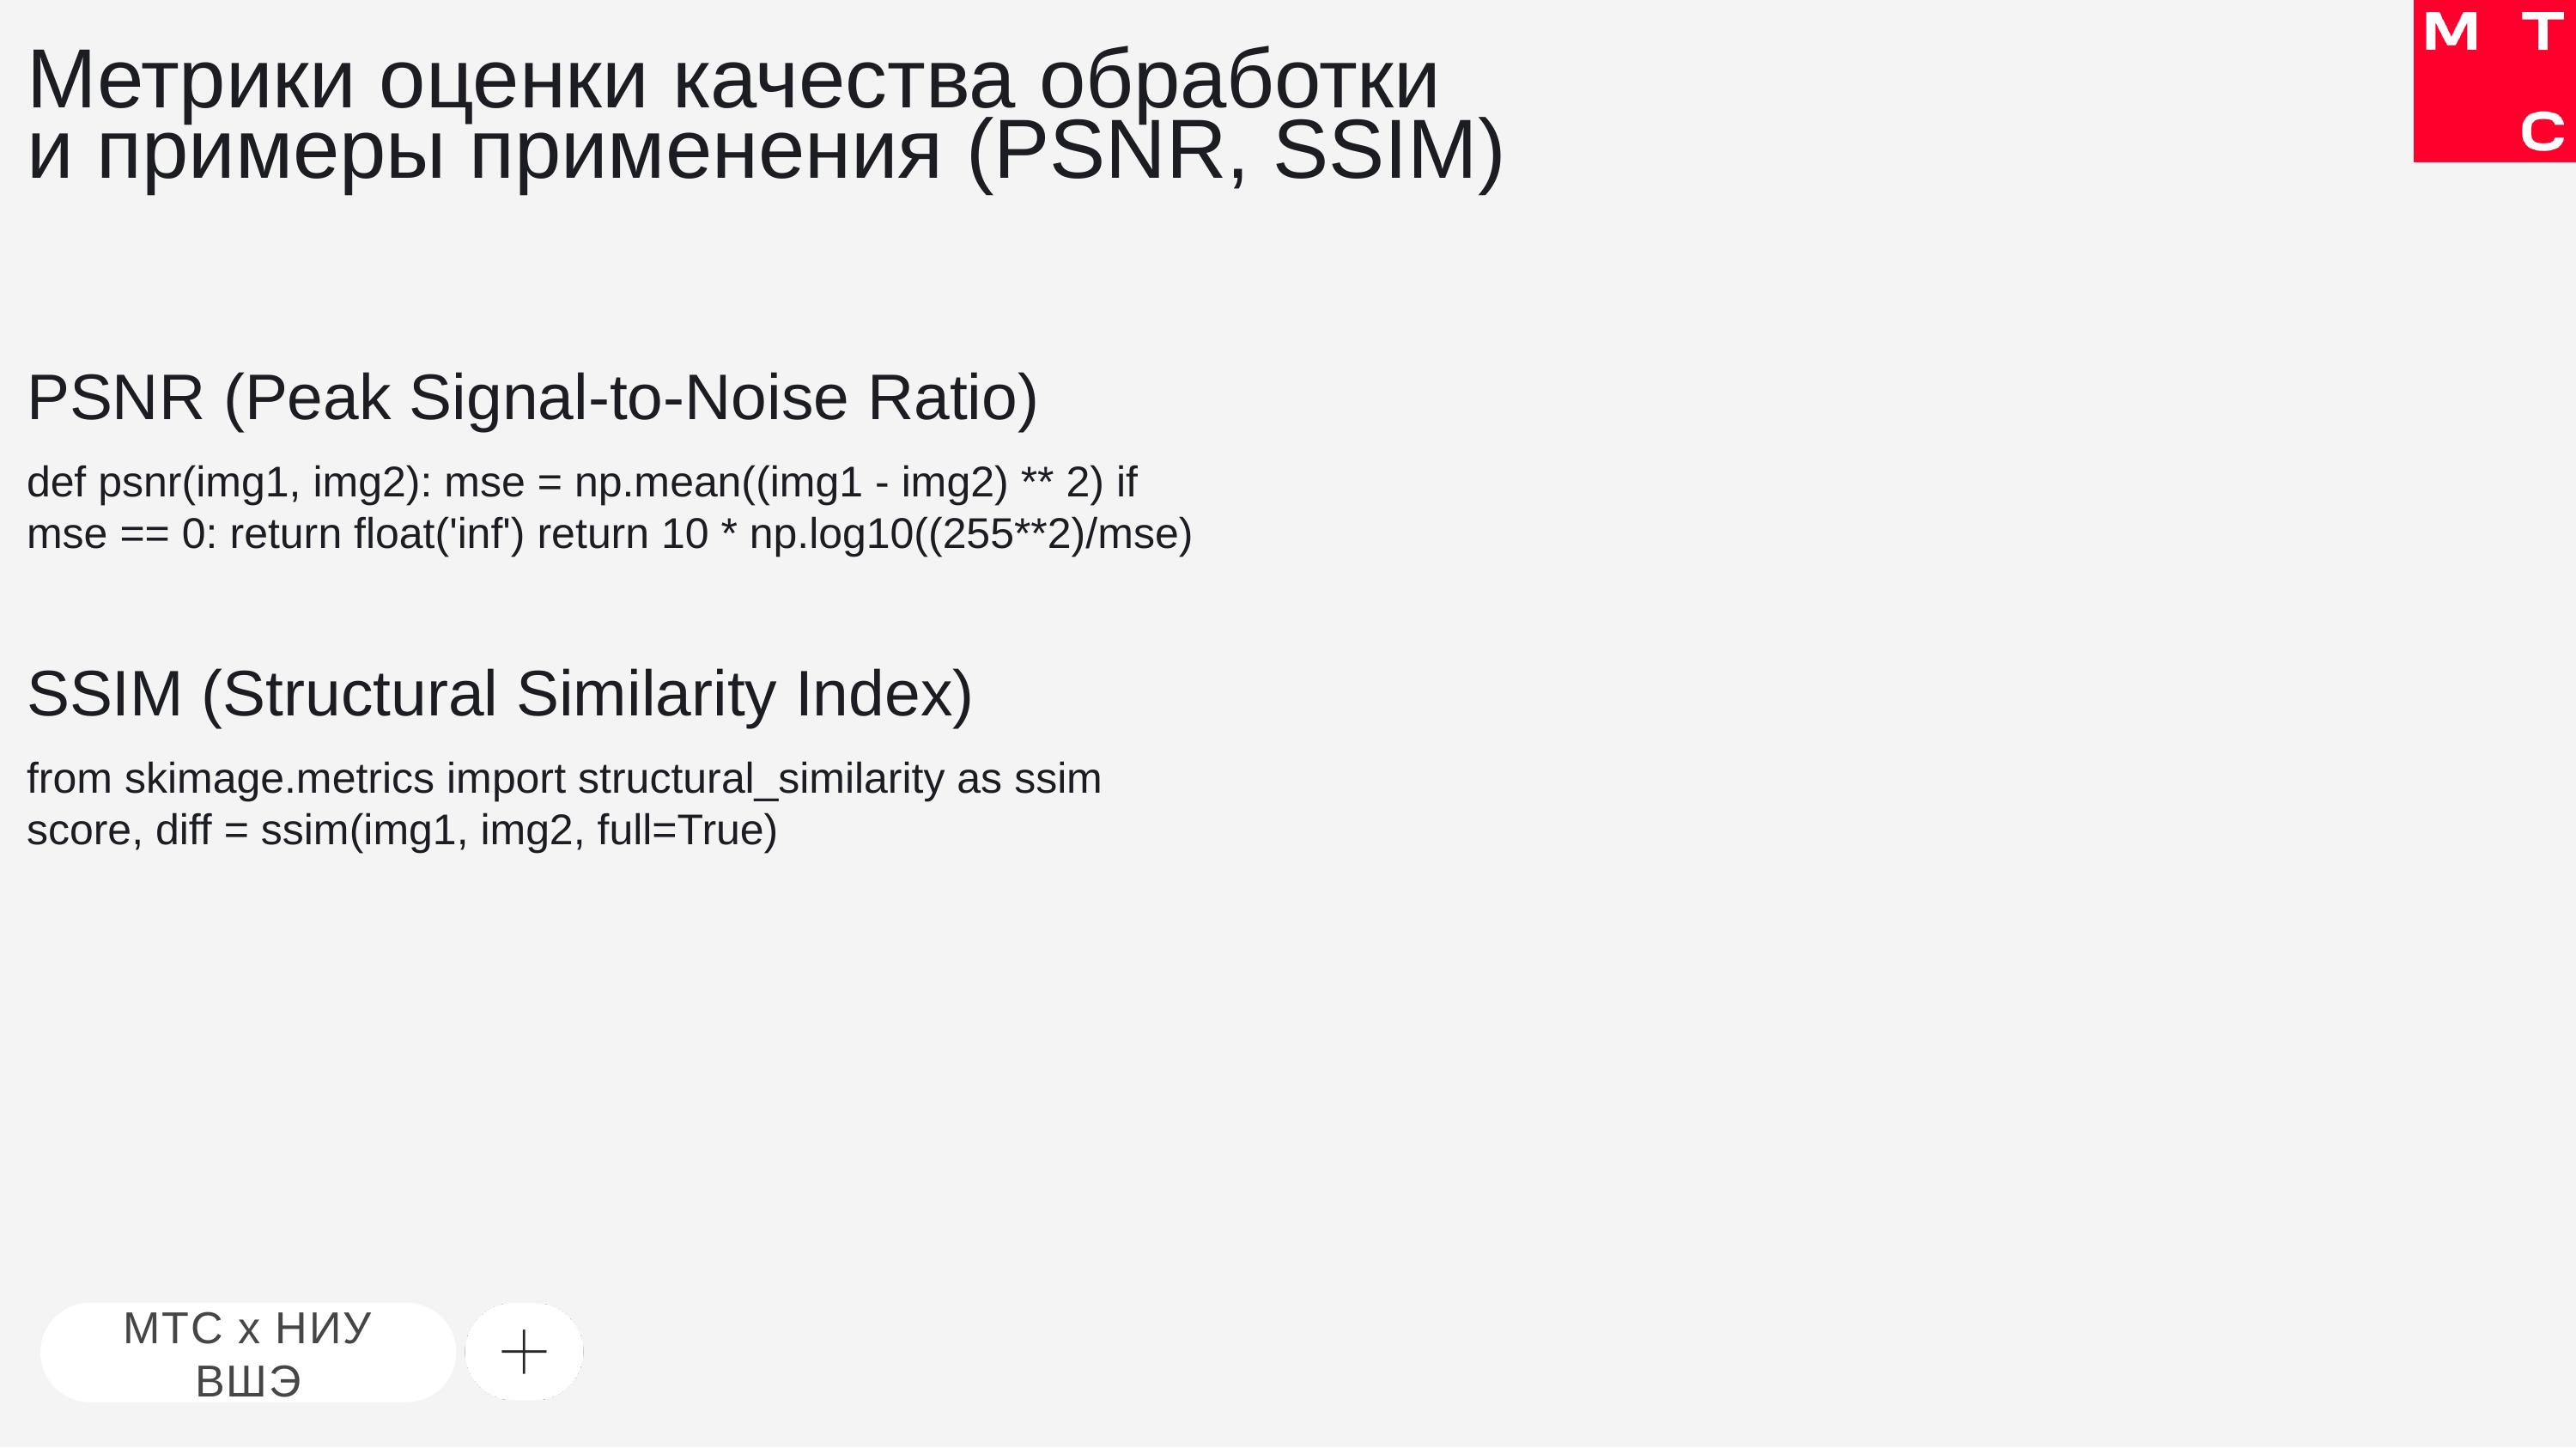

# Метрики оценки качества обработки и примеры применения (PSNR, SSIM)
PSNR (Peak Signal-to-Noise Ratio)
def psnr(img1, img2): mse = np.mean((img1 - img2) ** 2) if mse == 0: return float('inf') return 10 * np.log10((255**2)/mse)

SSIM (Structural Similarity Index)
from skimage.metrics import structural_similarity as ssim score, diff = ssim(img1, img2, full=True)